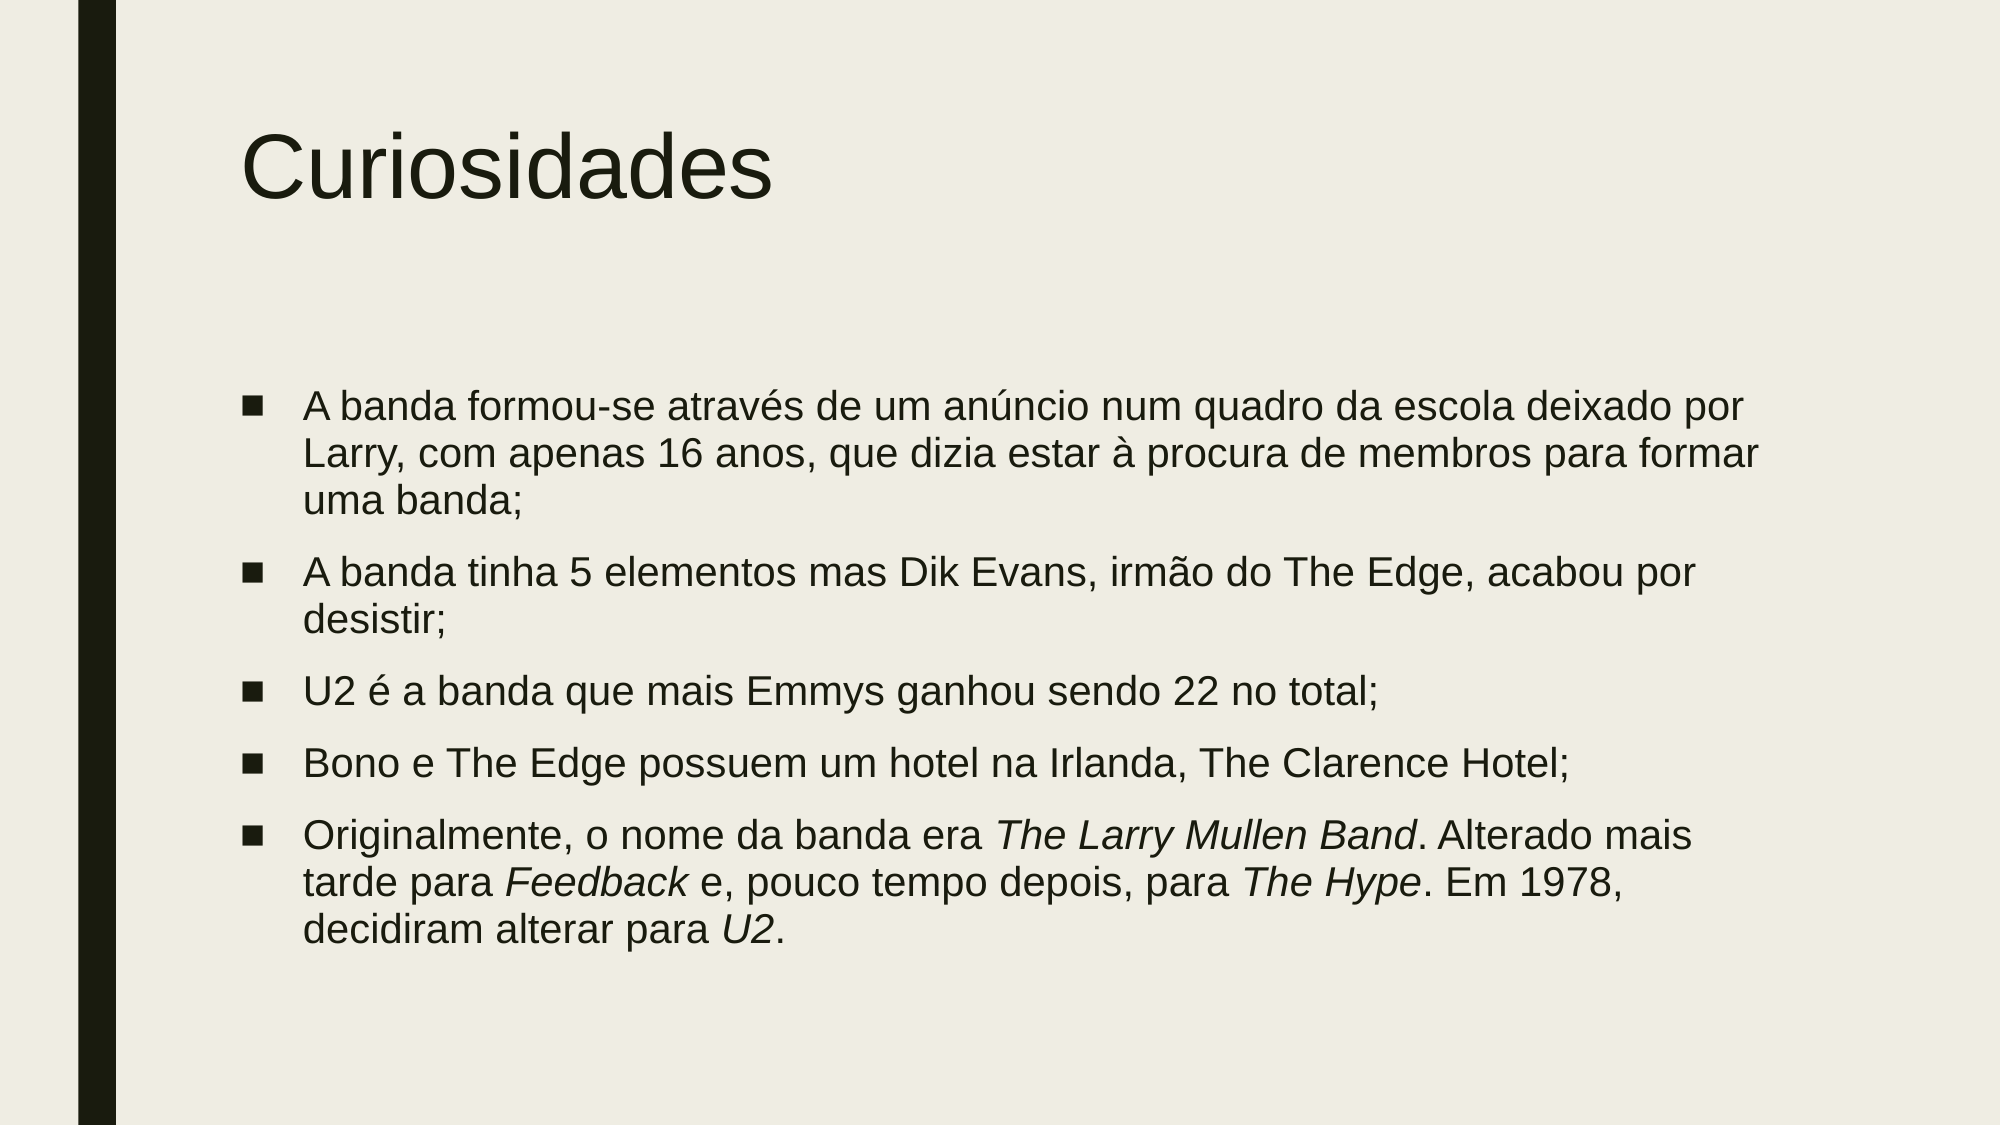

# Curiosidades
A banda formou-se através de um anúncio num quadro da escola deixado por Larry, com apenas 16 anos, que dizia estar à procura de membros para formar uma banda;
A banda tinha 5 elementos mas Dik Evans, irmão do The Edge, acabou por desistir;
U2 é a banda que mais Emmys ganhou sendo 22 no total;
Bono e The Edge possuem um hotel na Irlanda, The Clarence Hotel;
Originalmente, o nome da banda era The Larry Mullen Band. Alterado mais tarde para Feedback e, pouco tempo depois, para The Hype. Em 1978, decidiram alterar para U2.